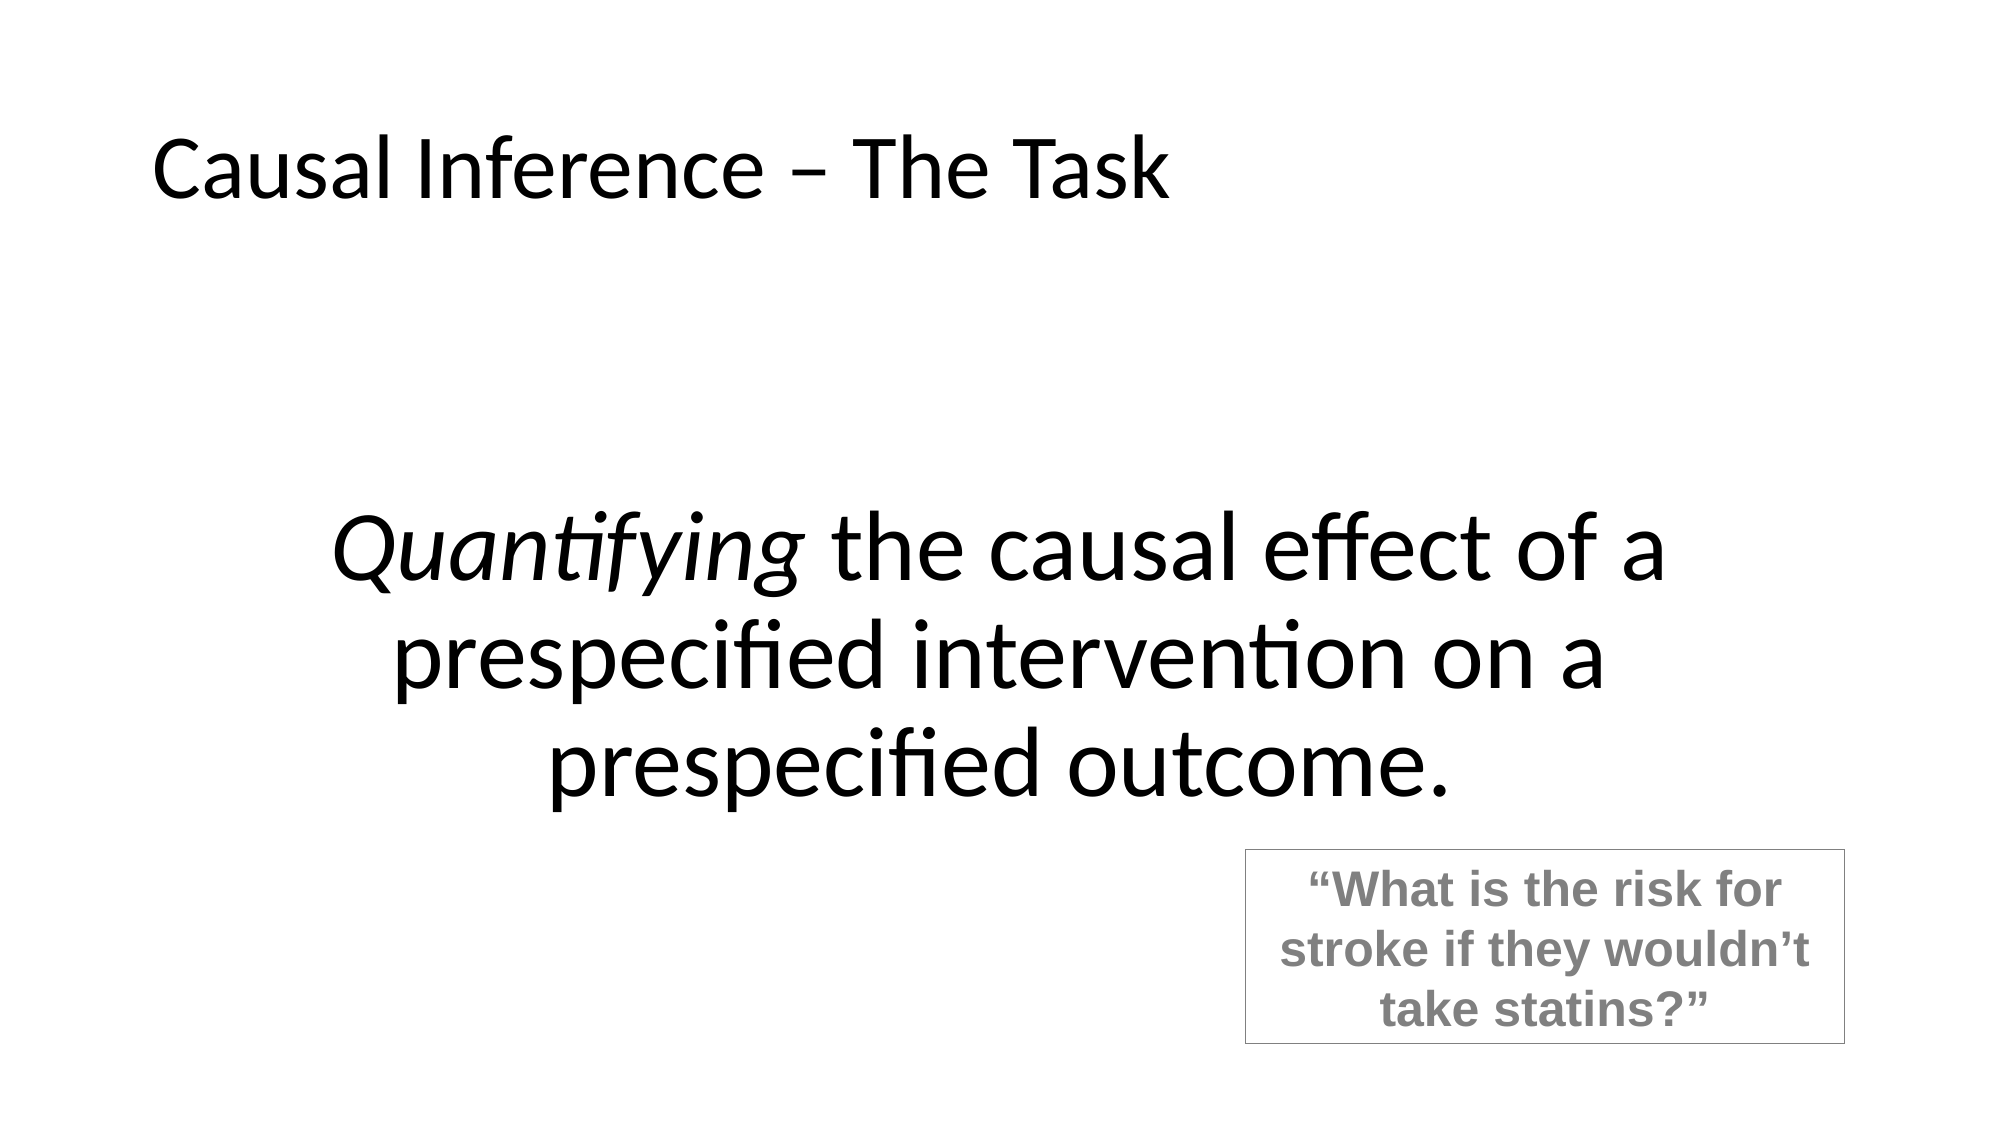

# Causal Inference – The Task
Quantifying the causal effect of a prespecified intervention on a prespecified outcome.
“What is the risk for stroke if they wouldn’t take statins?”
Disentangle spurious correlations from causal contributions